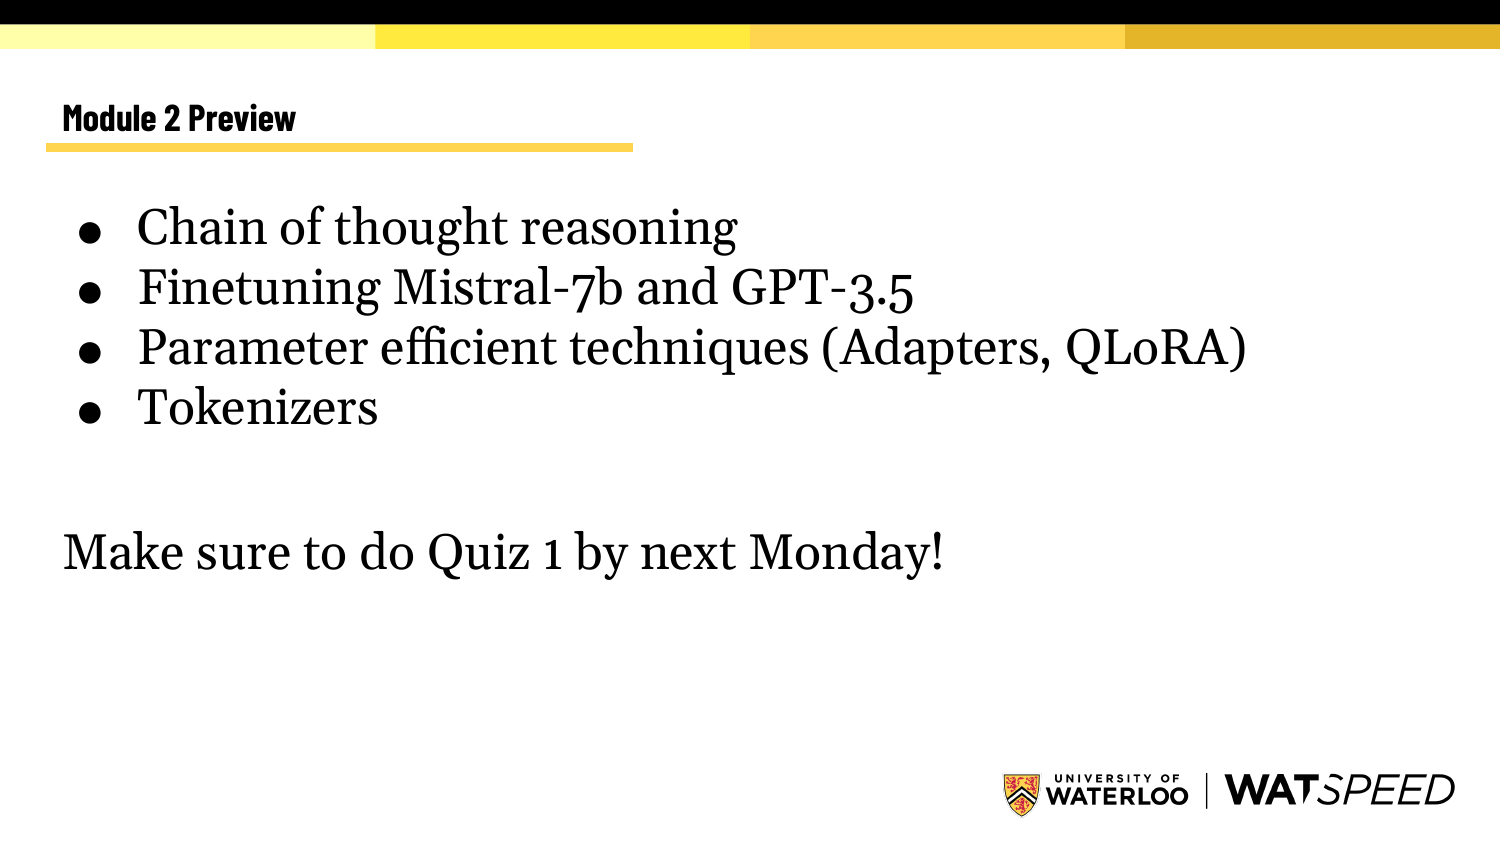

# Module 2 Preview
Chain of thought reasoning
Finetuning Mistral-7b and GPT-3.5
Parameter efficient techniques (Adapters, QLoRA)
Tokenizers

Make sure to do Quiz 1 by next Monday!